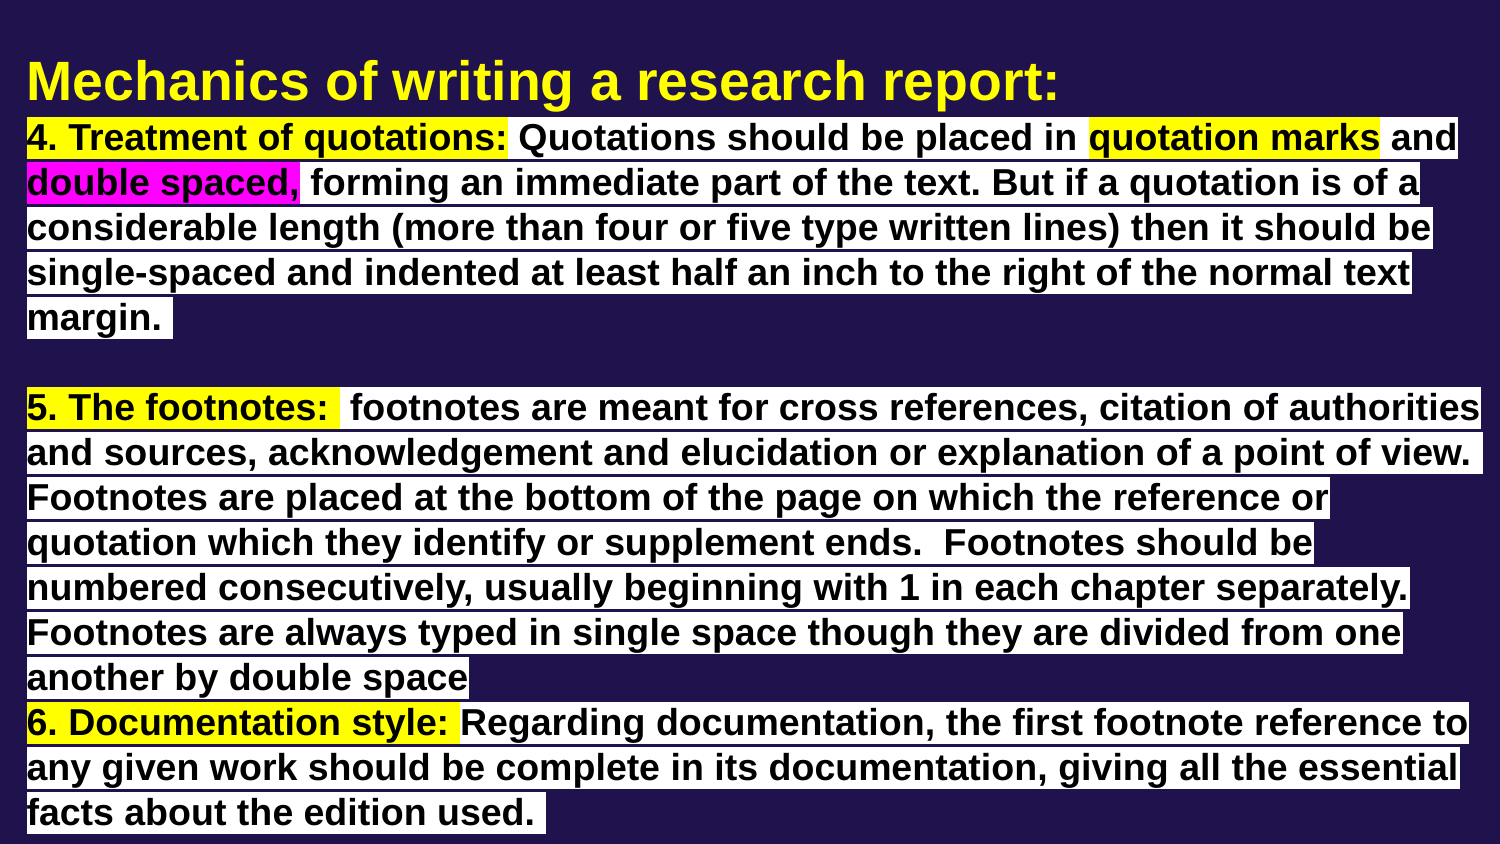

# Mechanics of writing a research report:
4. Treatment of quotations: Quotations should be placed in quotation marks and double spaced, forming an immediate part of the text. But if a quotation is of a considerable length (more than four or five type written lines) then it should be single-spaced and indented at least half an inch to the right of the normal text margin.

5. The footnotes:  footnotes are meant for cross references, citation of authorities and sources, acknowledgement and elucidation or explanation of a point of view.  Footnotes are placed at the bottom of the page on which the reference or quotation which they identify or supplement ends.  Footnotes should be numbered consecutively, usually beginning with 1 in each chapter separately. Footnotes are always typed in single space though they are divided from one another by double space
6. Documentation style: Regarding documentation, the first footnote reference to any given work should be complete in its documentation, giving all the essential facts about the edition used.